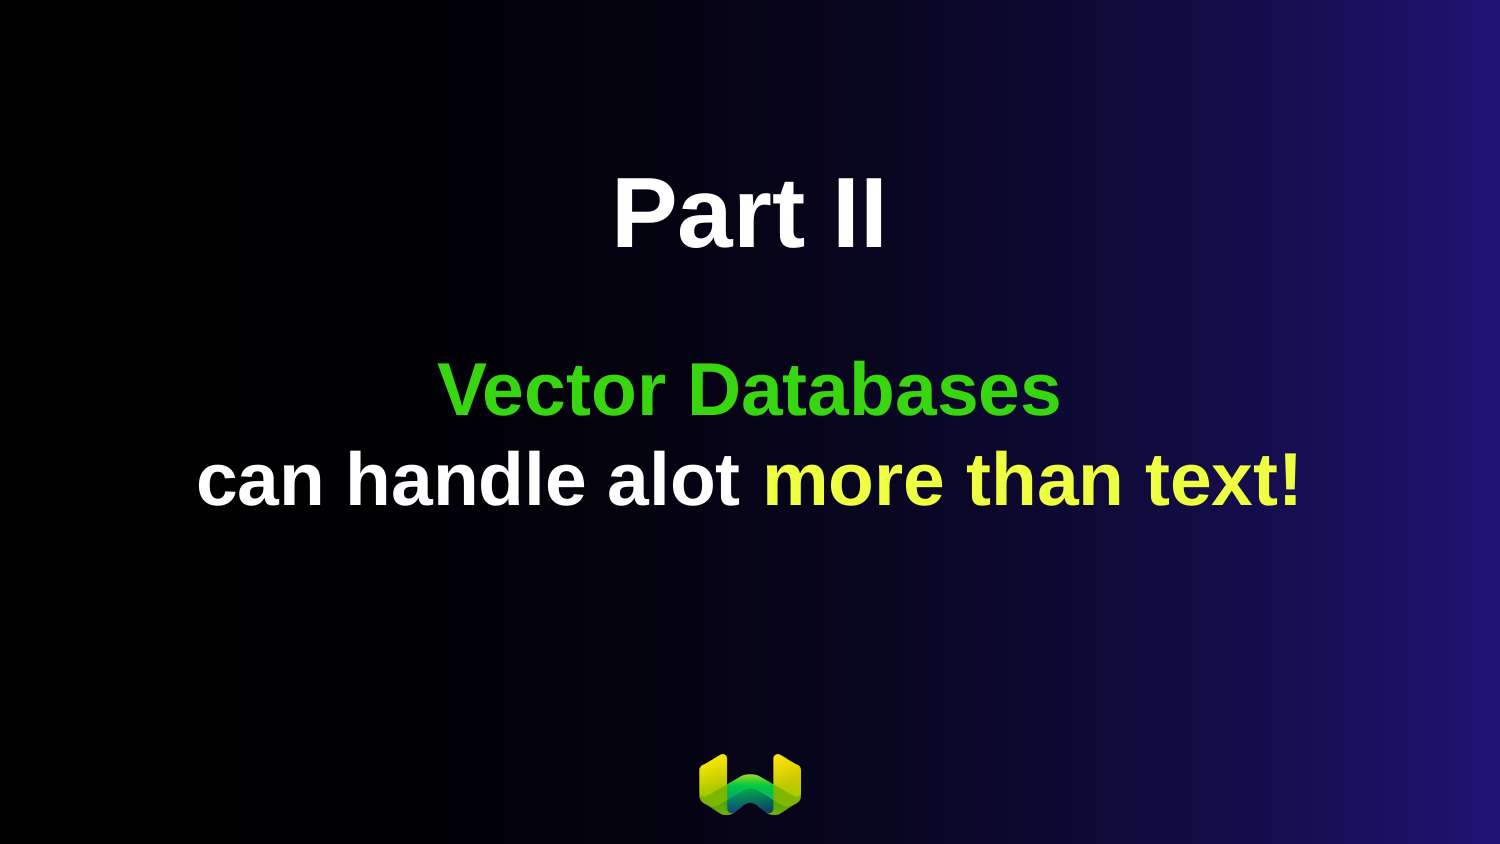

# Part II
Vector Databases
can handle alot more than text!